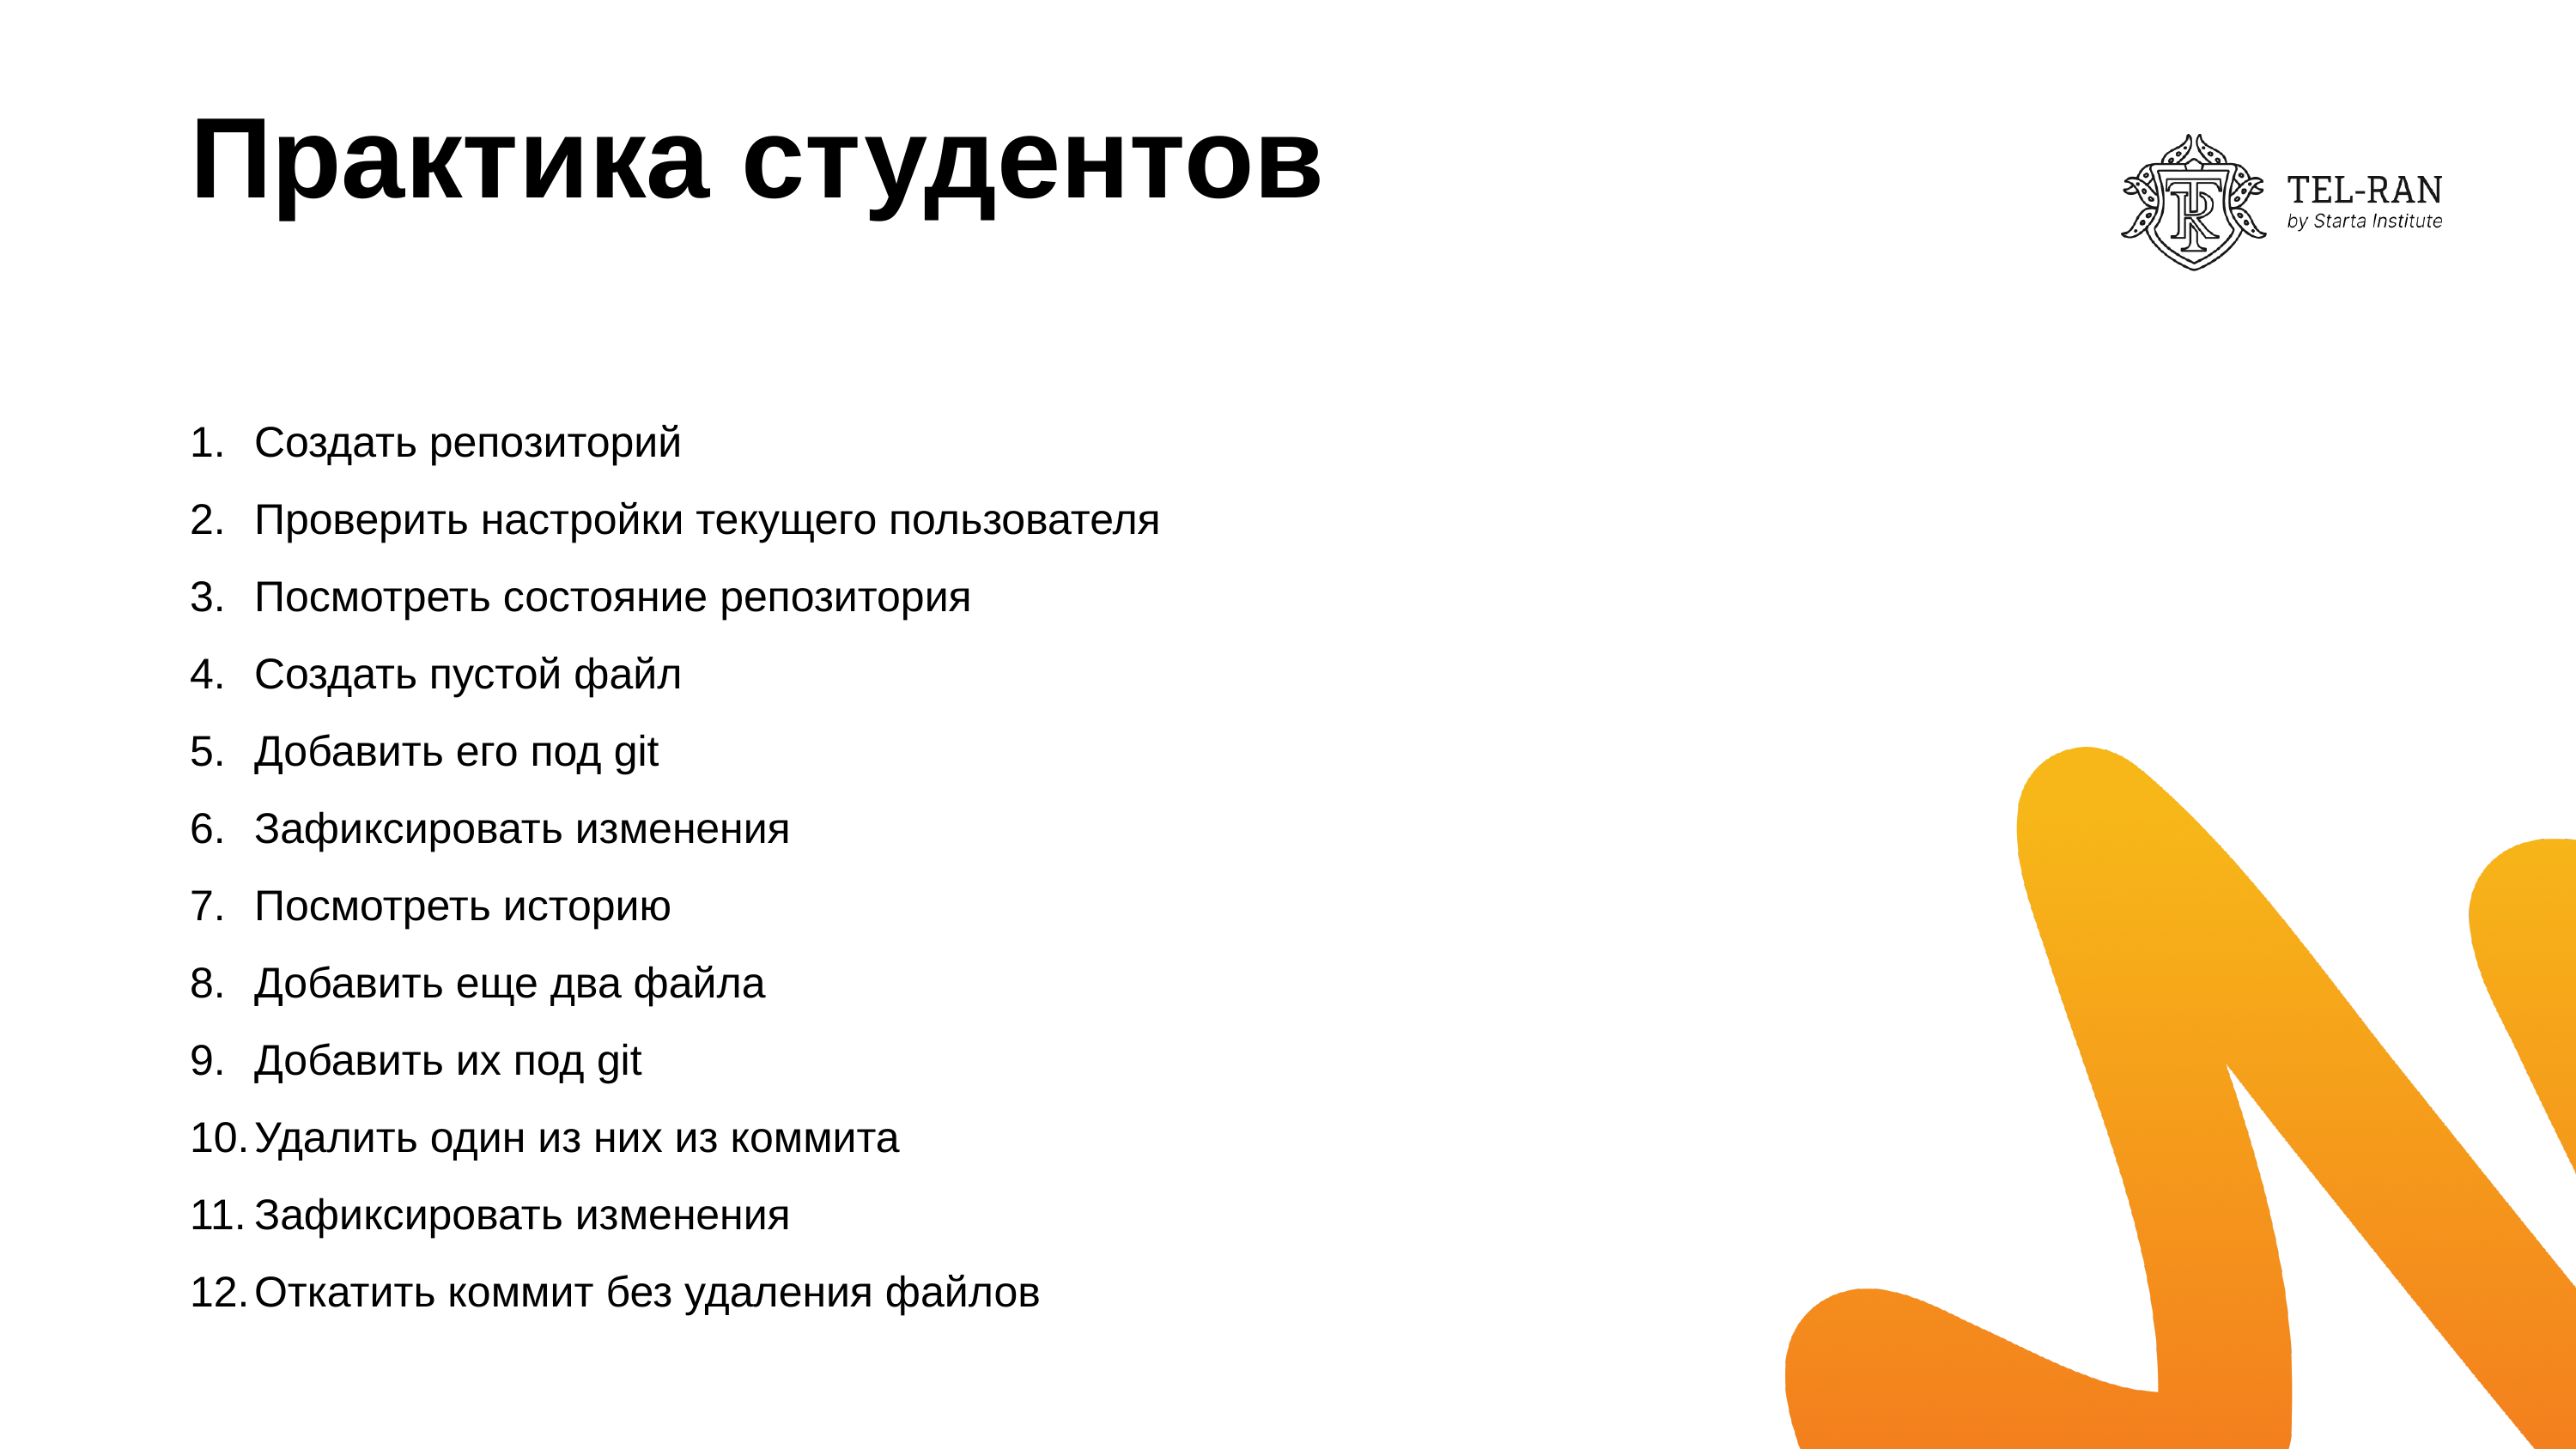

# Практика студентов
Создать репозиторий
Проверить настройки текущего пользователя
Посмотреть состояние репозитория
Создать пустой файл
Добавить его под git
Зафиксировать изменения
Посмотреть историю
Добавить еще два файла
Добавить их под git
Удалить один из них из коммита
Зафиксировать изменения
Откатить коммит без удаления файлов